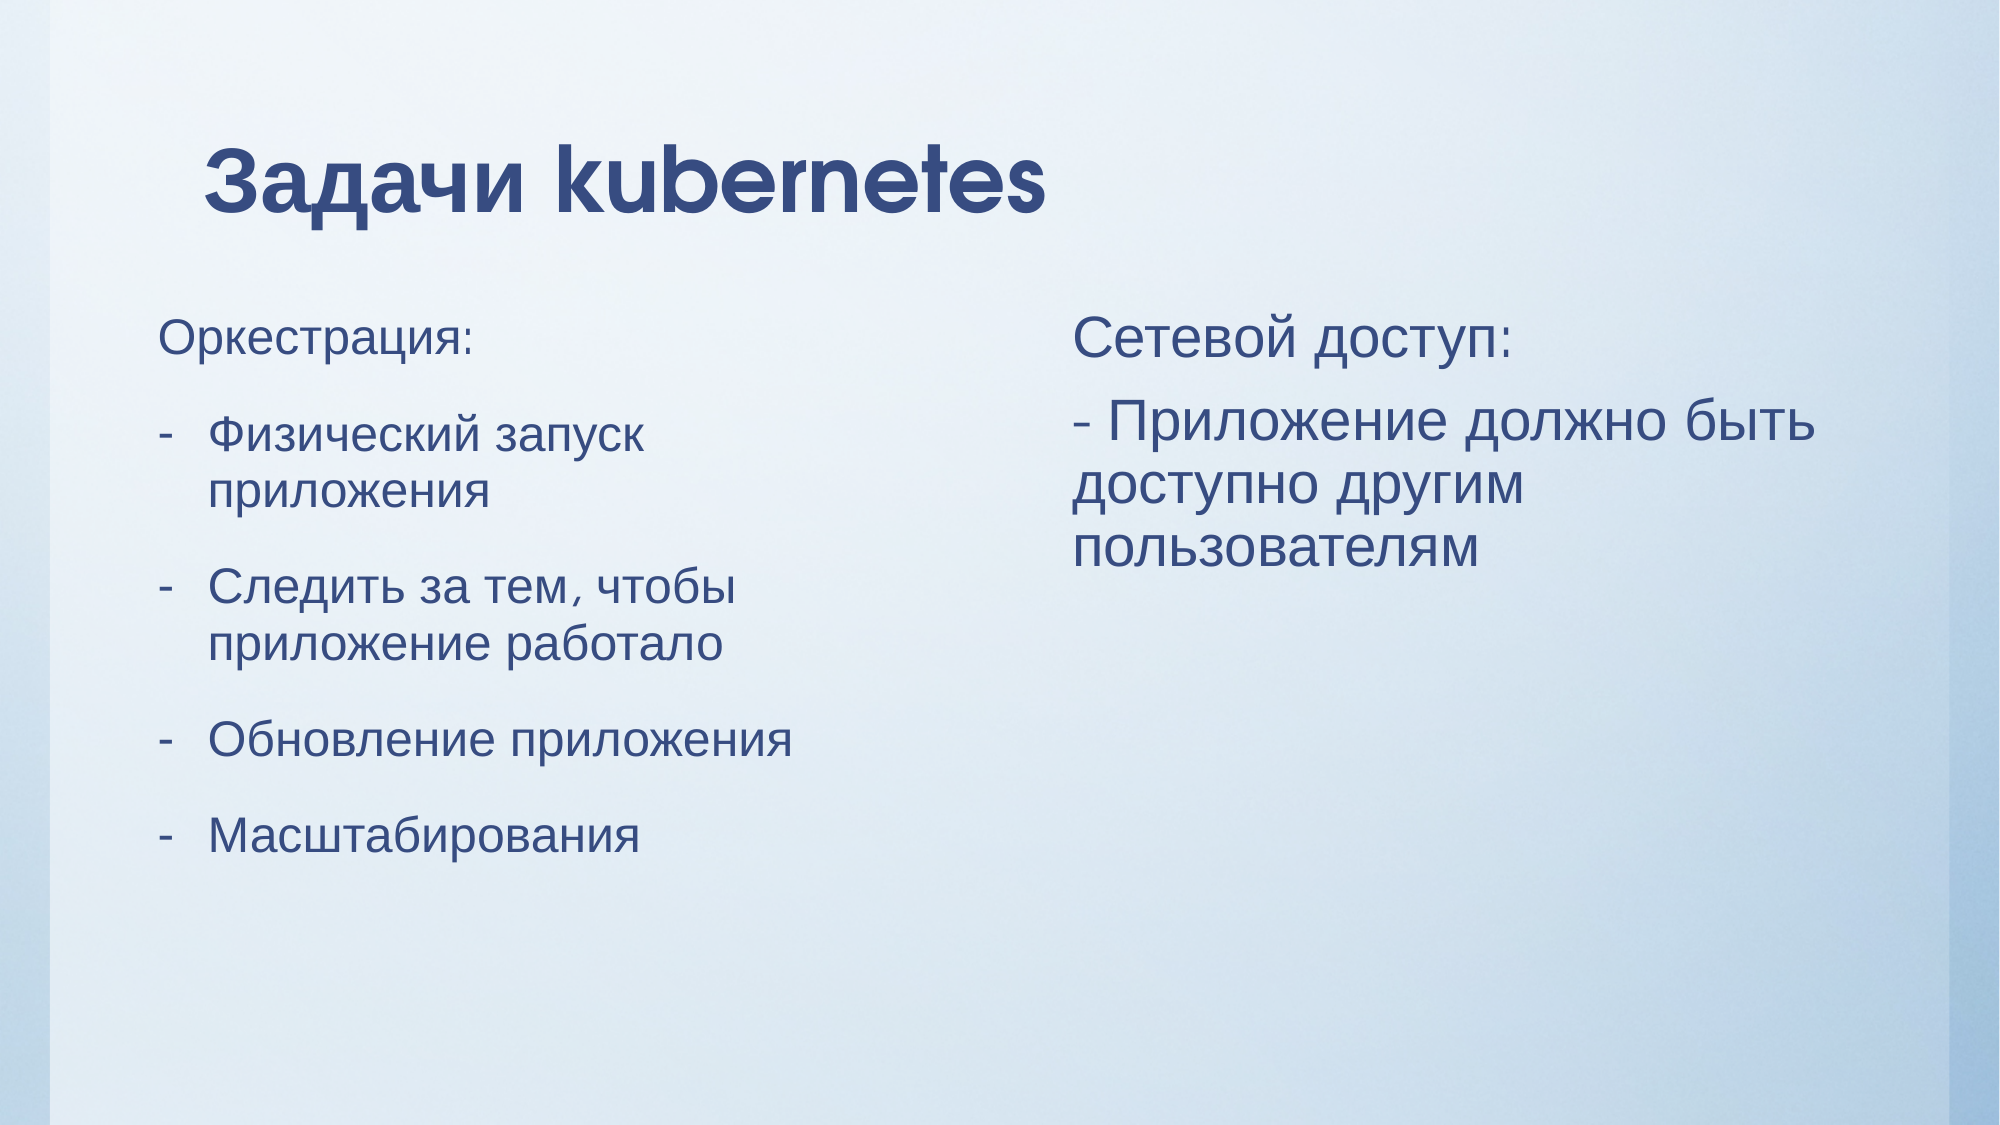

# Задачи kubernetes
Оркестрация:
Физический запуск приложения
Следить за тем, чтобы приложение работало
Обновление приложения
Масштабирования
Сетевой доступ:
- Приложение должно быть доступно другим пользователям